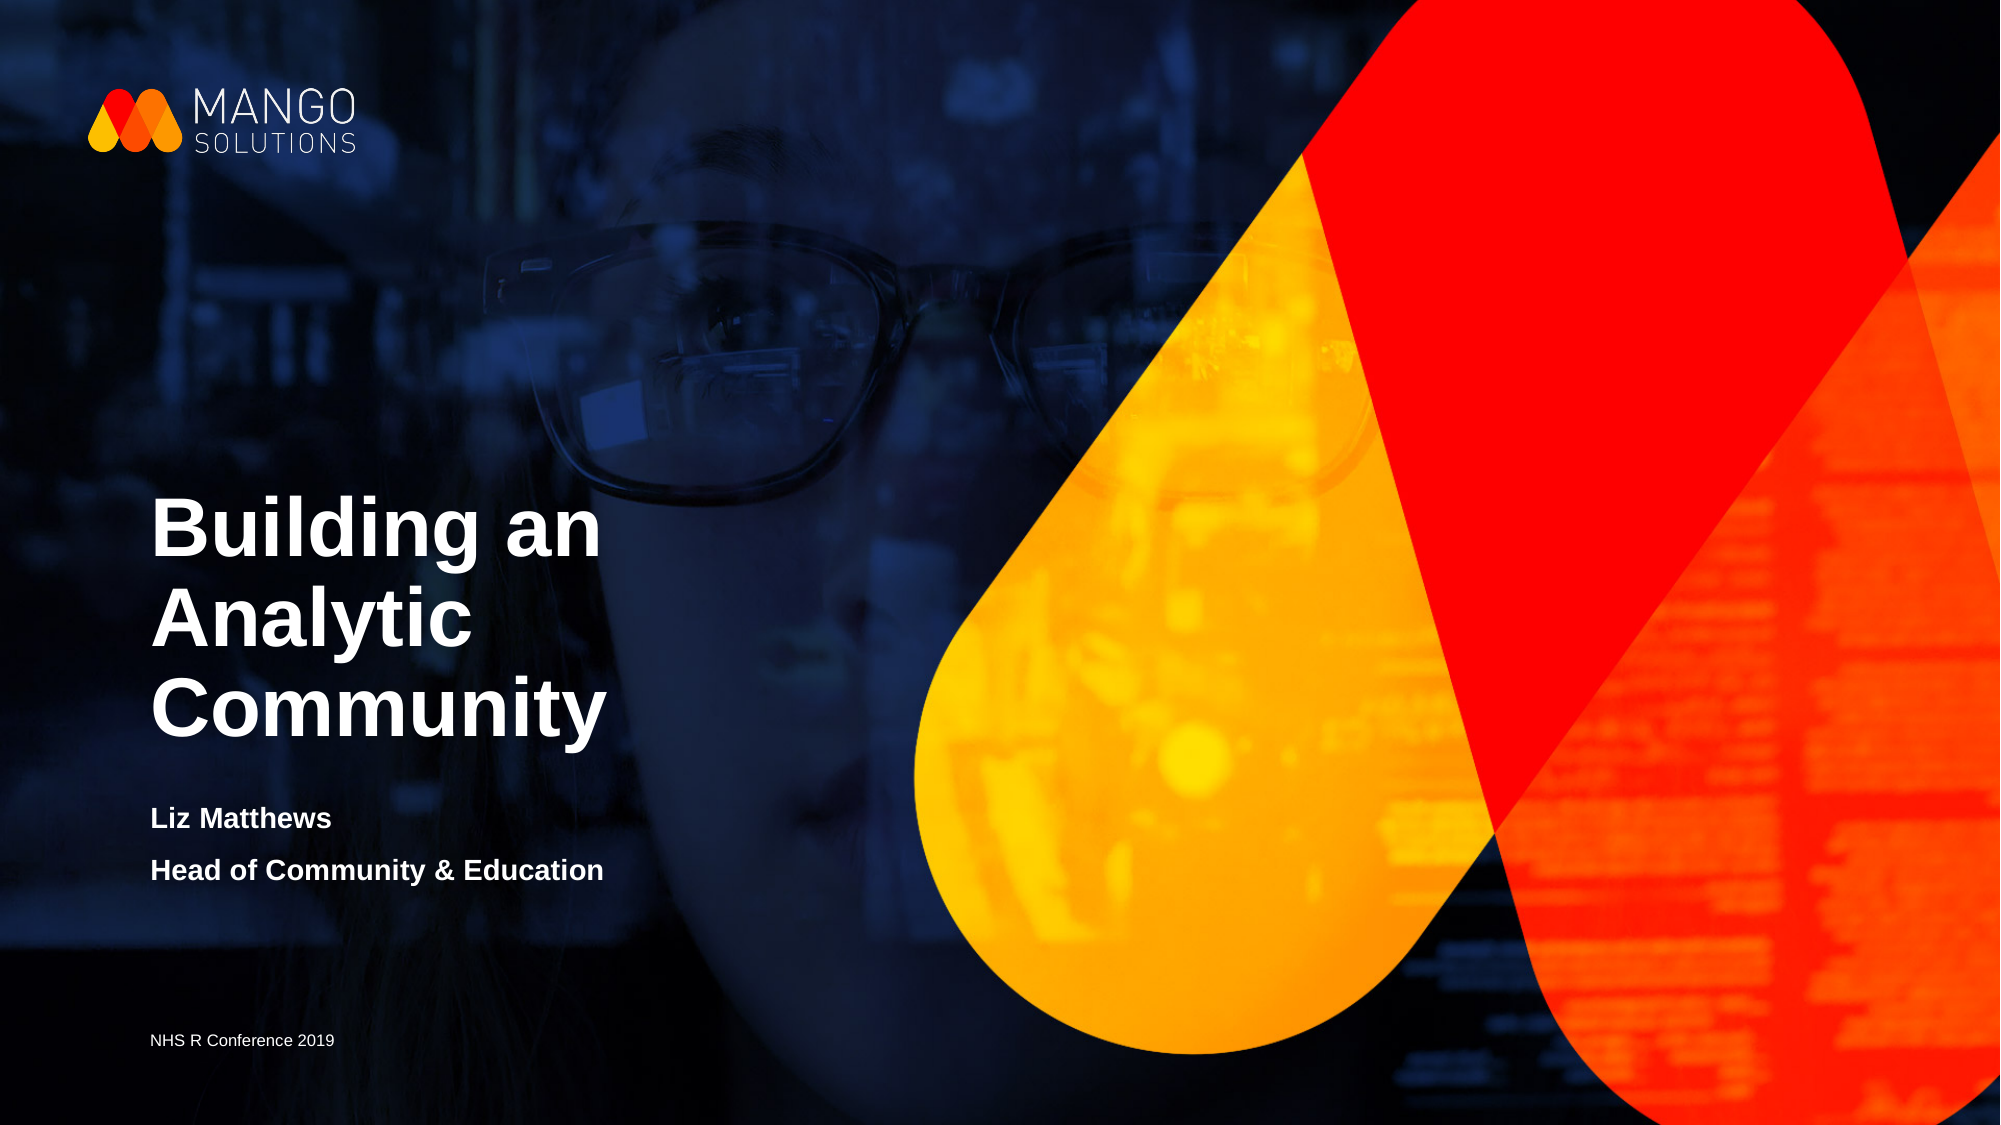

Building an Analytic Community
Liz Matthews
Head of Community & Education
NHS R Conference 2019